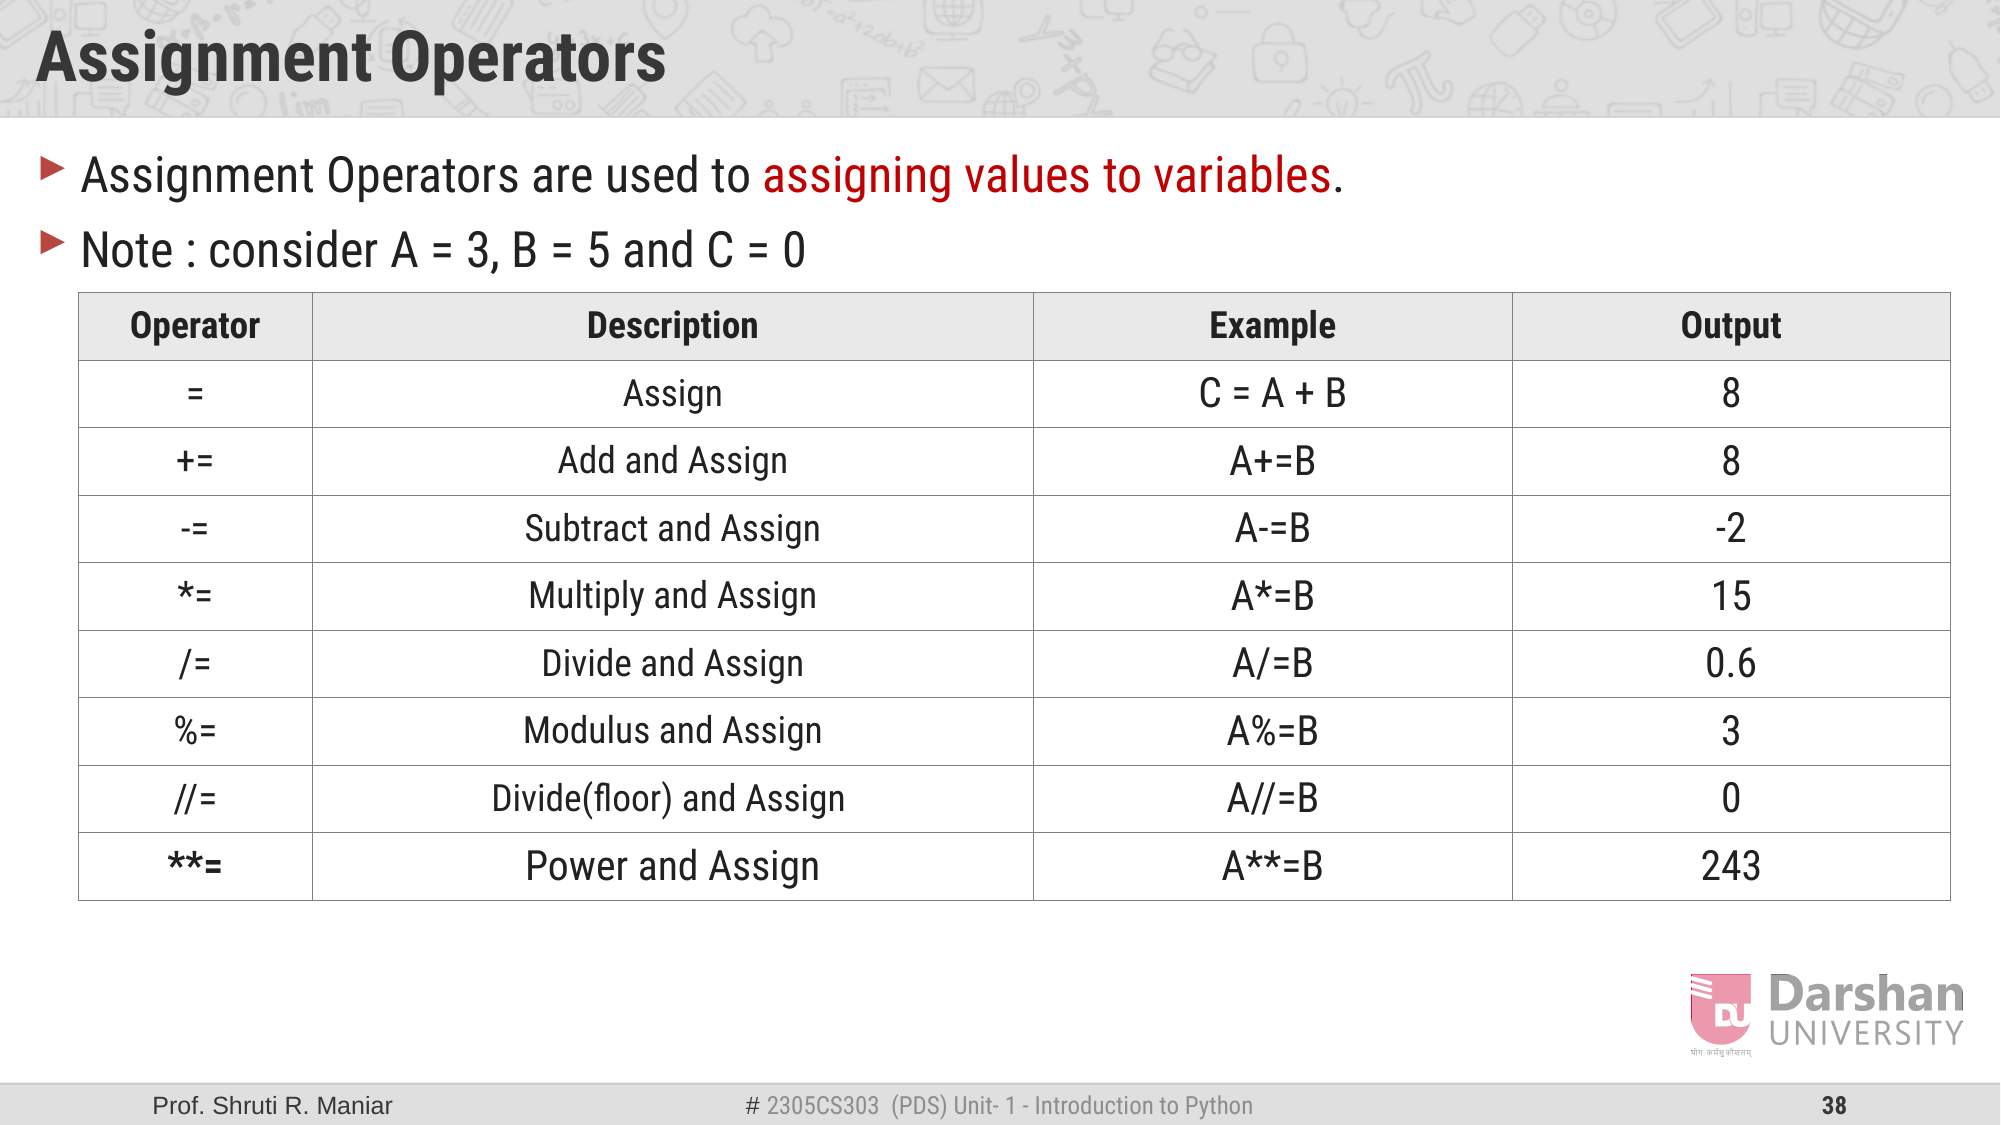

# Assignment Operators
Assignment Operators are used to assigning values to variables.
Note : consider A = 3, B = 5 and C = 0

| Operator | Description | Example | Output |
| --- | --- | --- | --- |
| = | Assign | C = A + B | 8 |
| += | Add and Assign | A+=B | 8 |
| -= | Subtract and Assign | A-=B | -2 |
| \*= | Multiply and Assign | A\*=B | 15 |
| /= | Divide and Assign | A/=B | 0.6 |
| %= | Modulus and Assign | A%=B | 3 |
| //= | Divide(floor) and Assign | A//=B | 0 |
| \*\*= | Power and Assign | A\*\*=B | 243 |